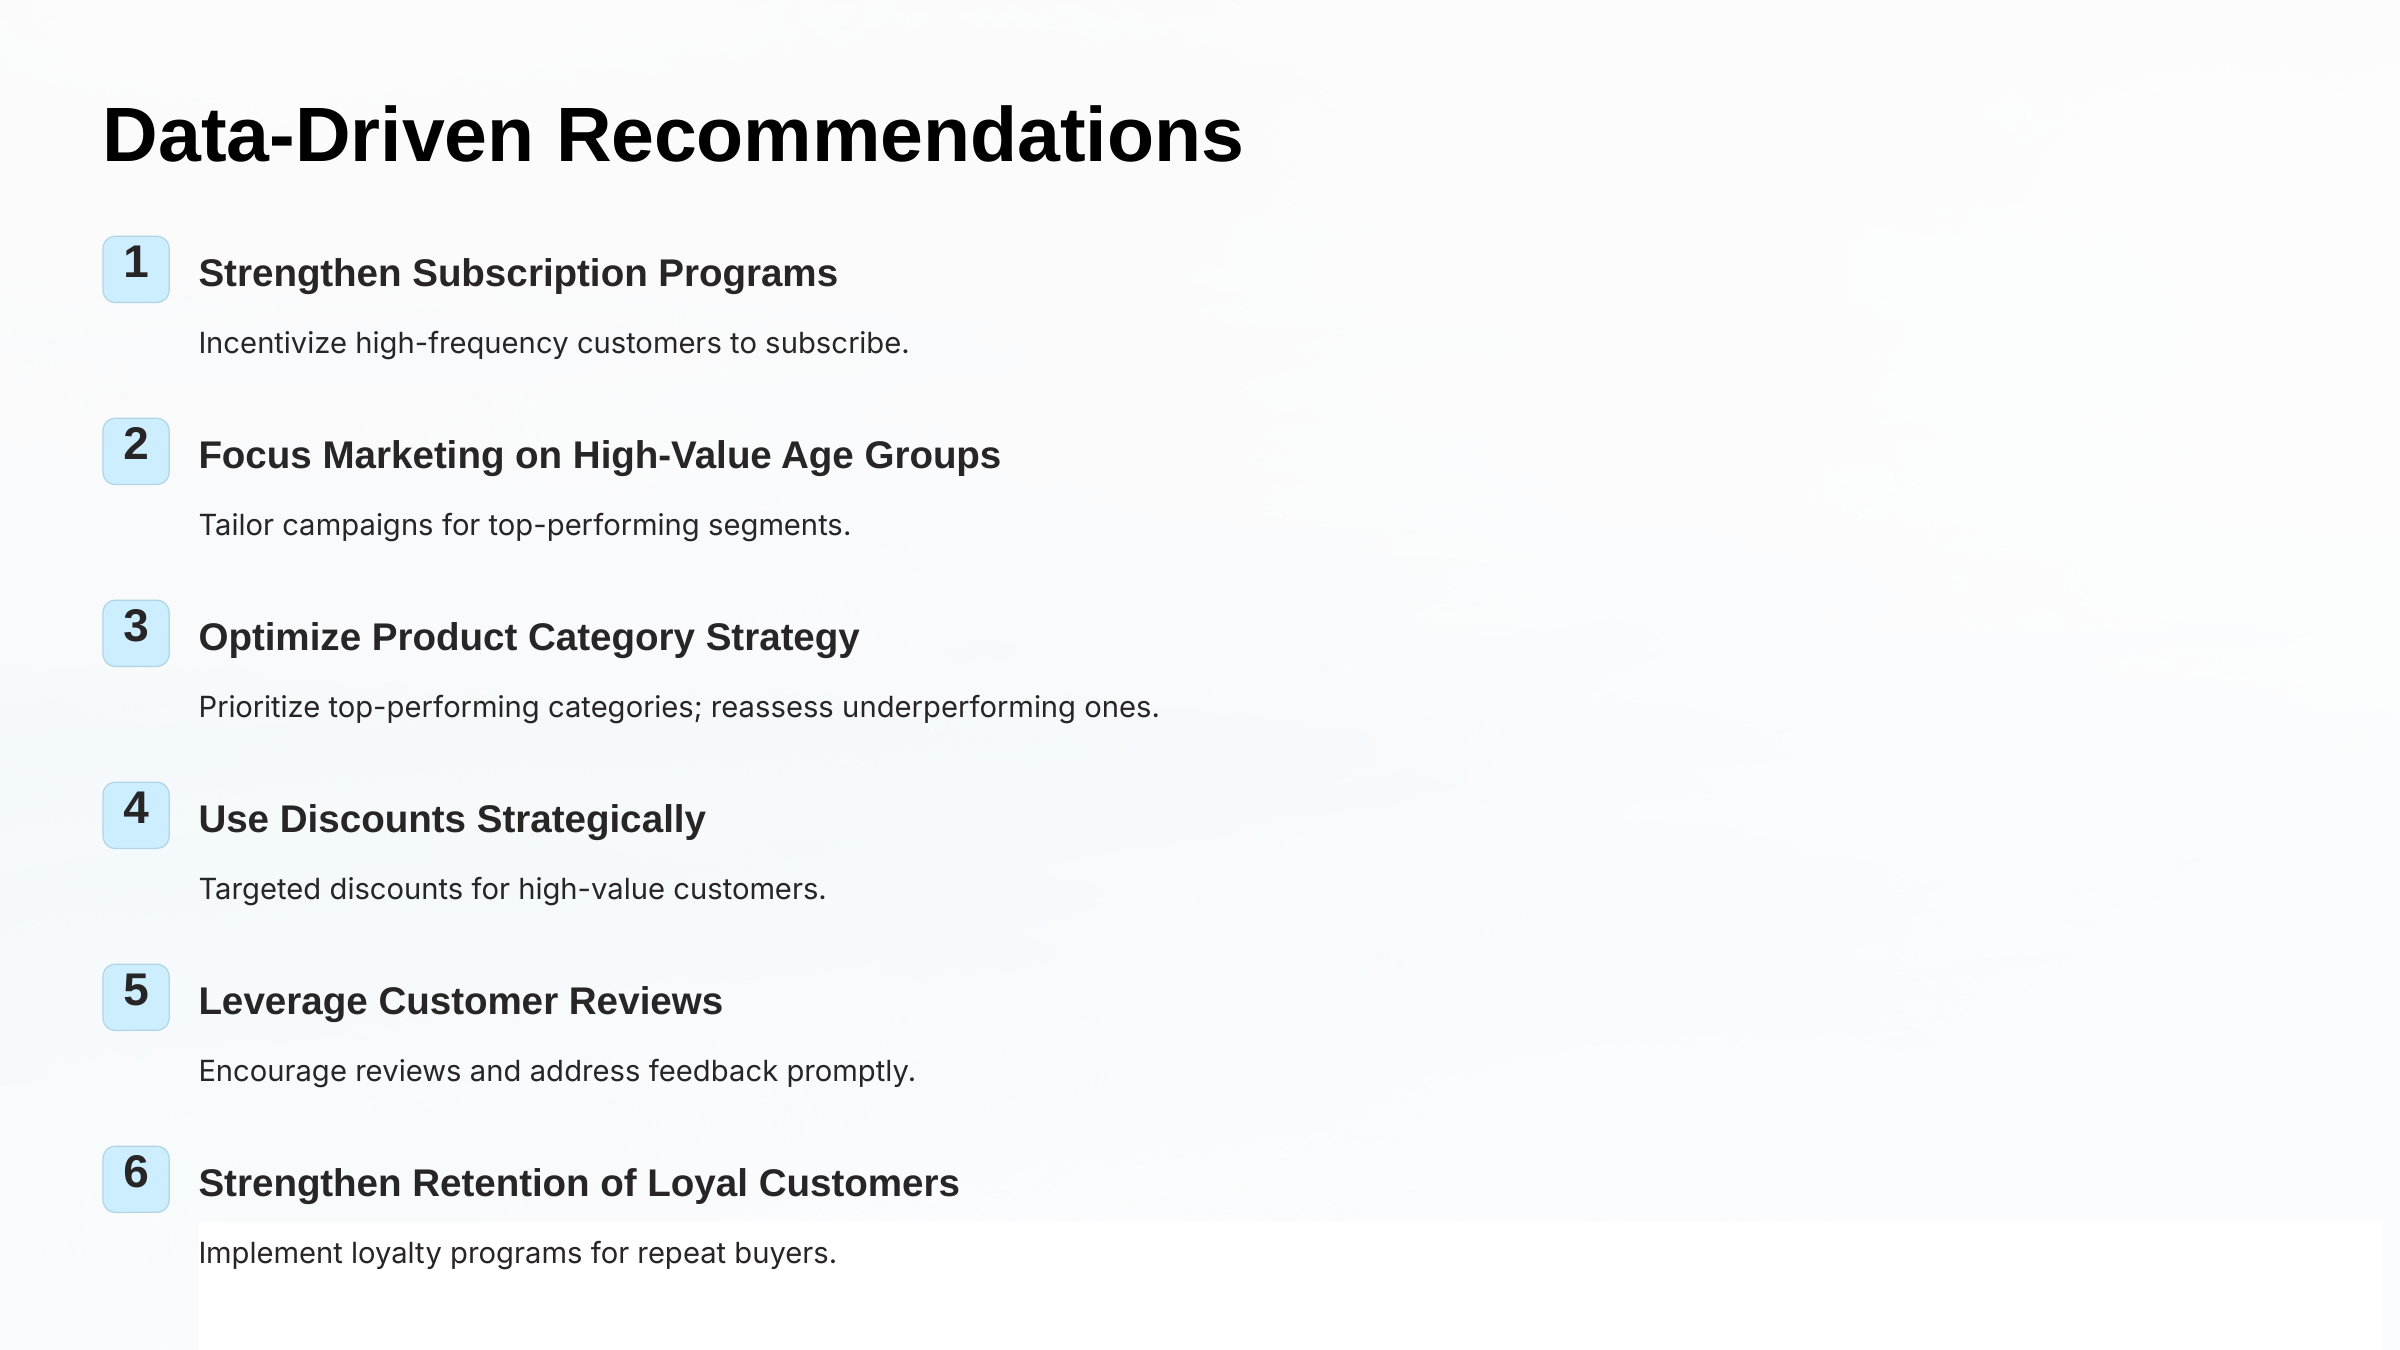

Data-Driven Recommendations

1
Strengthen Subscription Programs
Incentivize high-frequency customers to subscribe.

2
Focus Marketing on High-Value Age Groups
Tailor campaigns for top-performing segments.

3
Optimize Product Category Strategy
Prioritize top-performing categories; reassess underperforming ones.

4
Use Discounts Strategically
Targeted discounts for high-value customers.

5
Leverage Customer Reviews
Encourage reviews and address feedback promptly.

6
Strengthen Retention of Loyal Customers
Implement loyalty programs for repeat buyers.